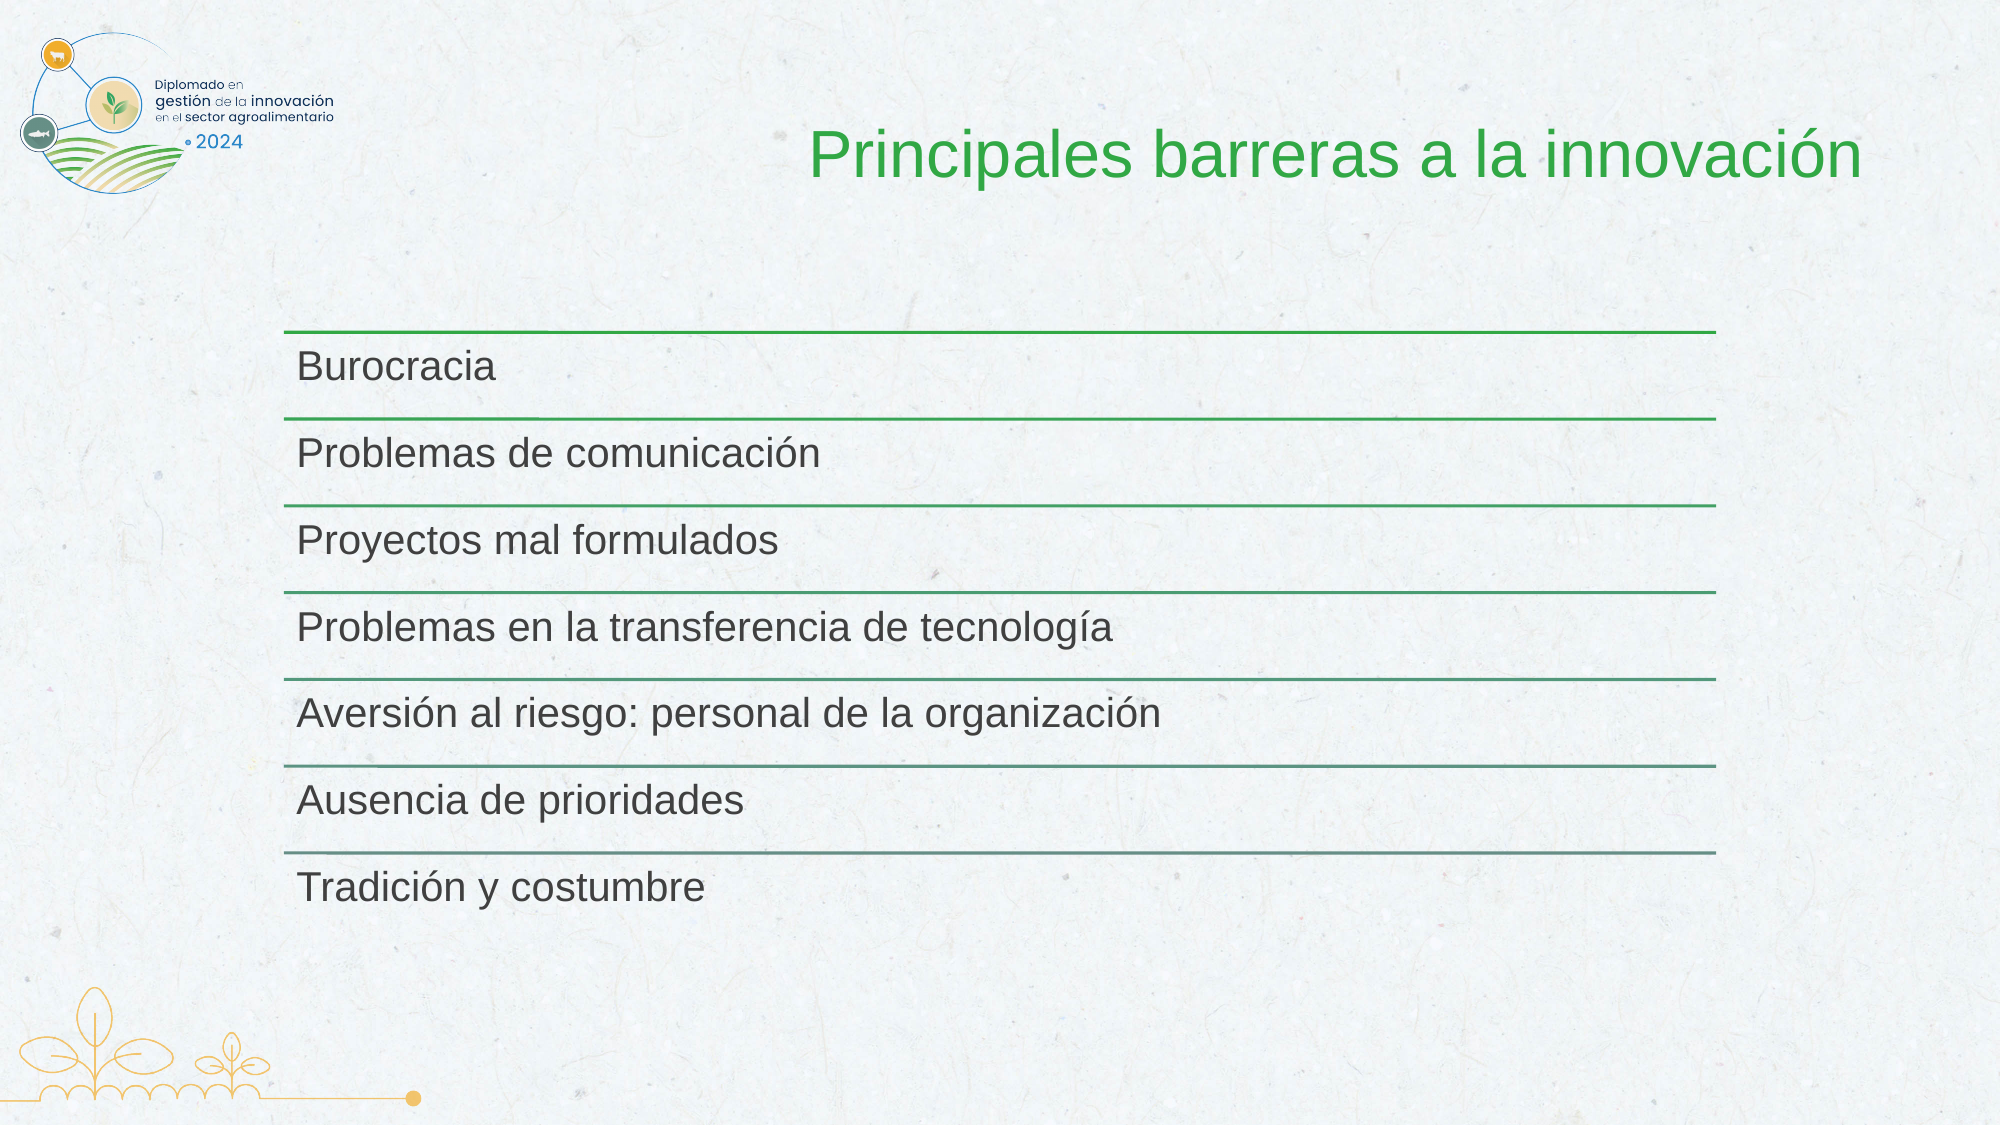

# Principales barreras a la innovación
Burocracia
Problemas de comunicación
Proyectos mal formulados
Problemas en la transferencia de tecnología
Aversión al riesgo: personal de la organización
Ausencia de prioridades
Tradición y costumbre